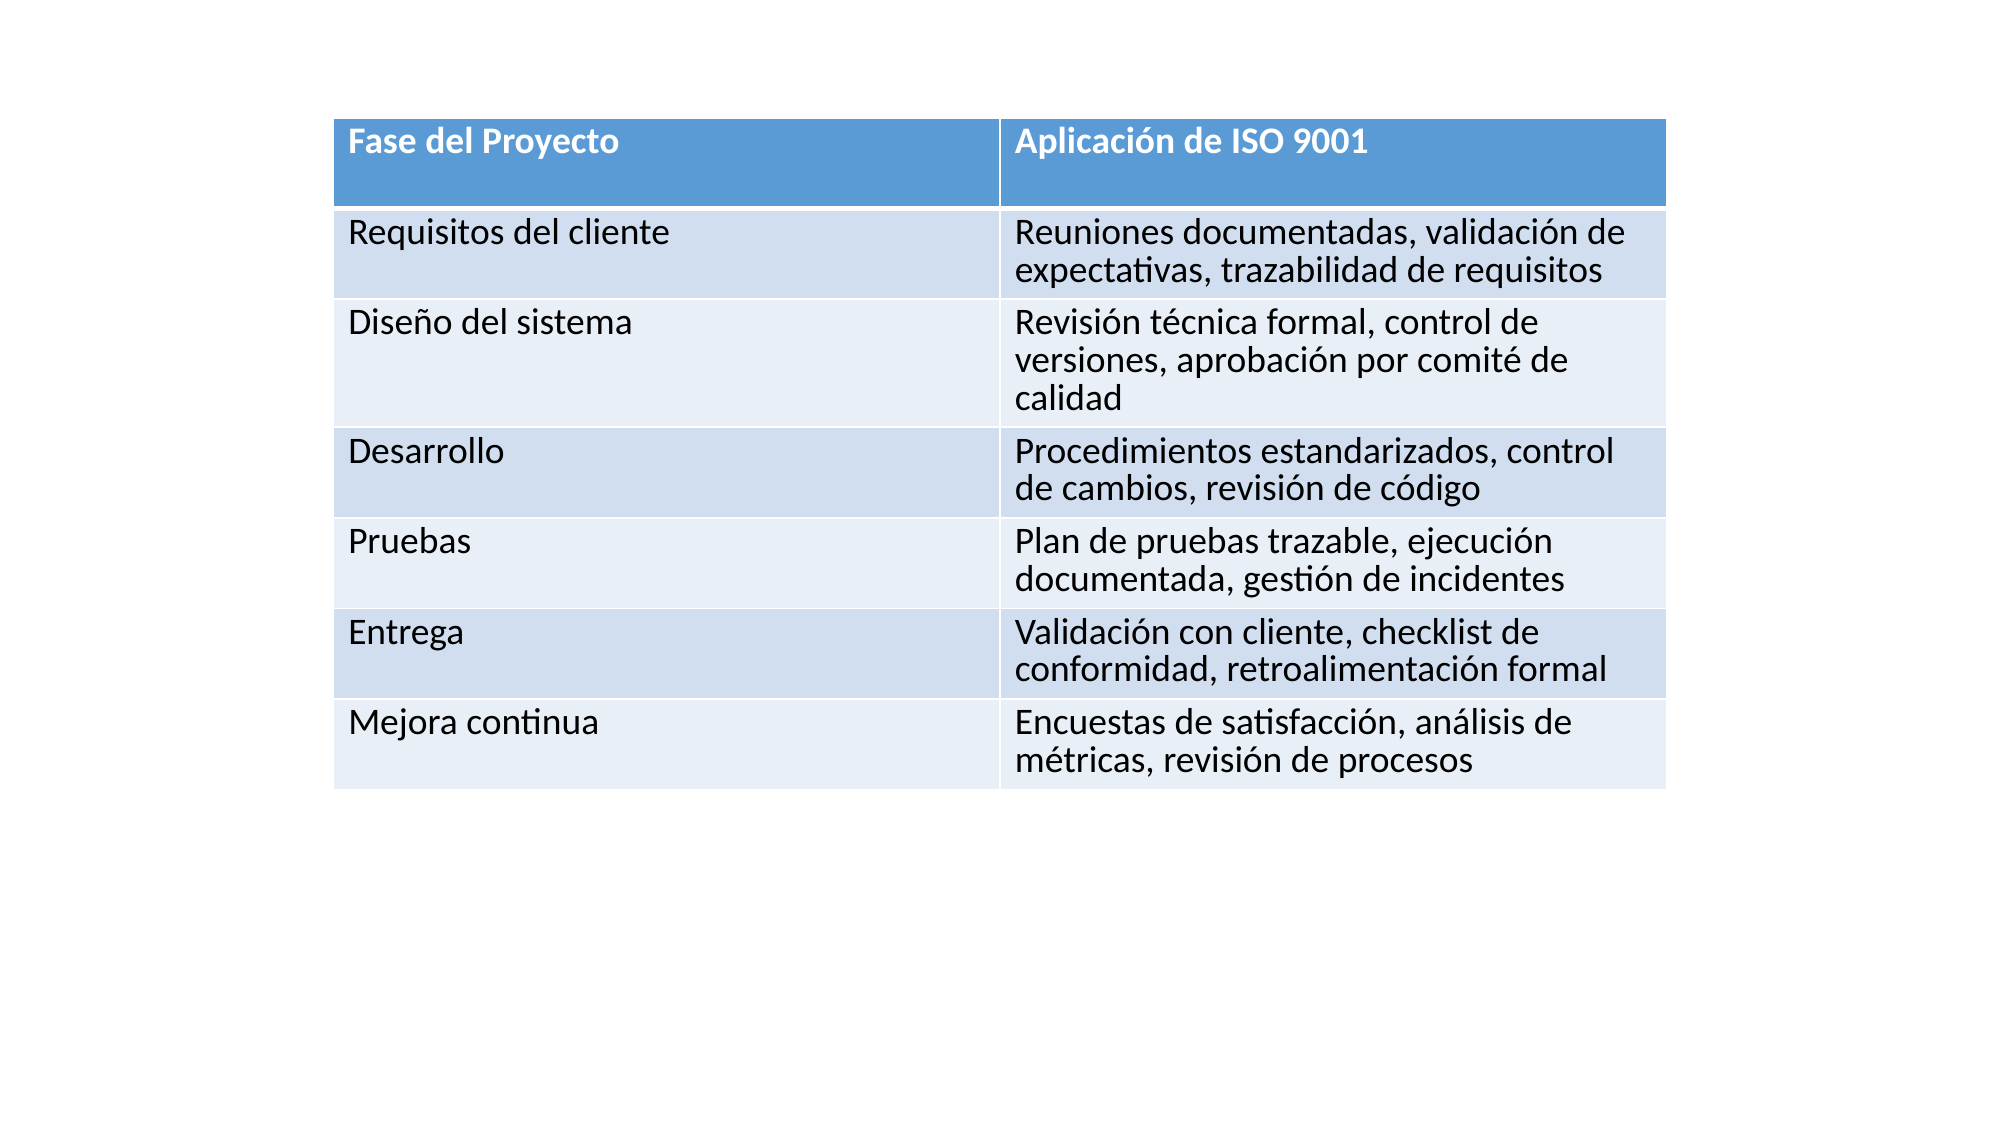

| Fase del Proyecto | Aplicación de ISO 9001 |
| --- | --- |
| Requisitos del cliente | Reuniones documentadas, validación de expectativas, trazabilidad de requisitos |
| Diseño del sistema | Revisión técnica formal, control de versiones, aprobación por comité de calidad |
| Desarrollo | Procedimientos estandarizados, control de cambios, revisión de código |
| Pruebas | Plan de pruebas trazable, ejecución documentada, gestión de incidentes |
| Entrega | Validación con cliente, checklist de conformidad, retroalimentación formal |
| Mejora continua | Encuestas de satisfacción, análisis de métricas, revisión de procesos |